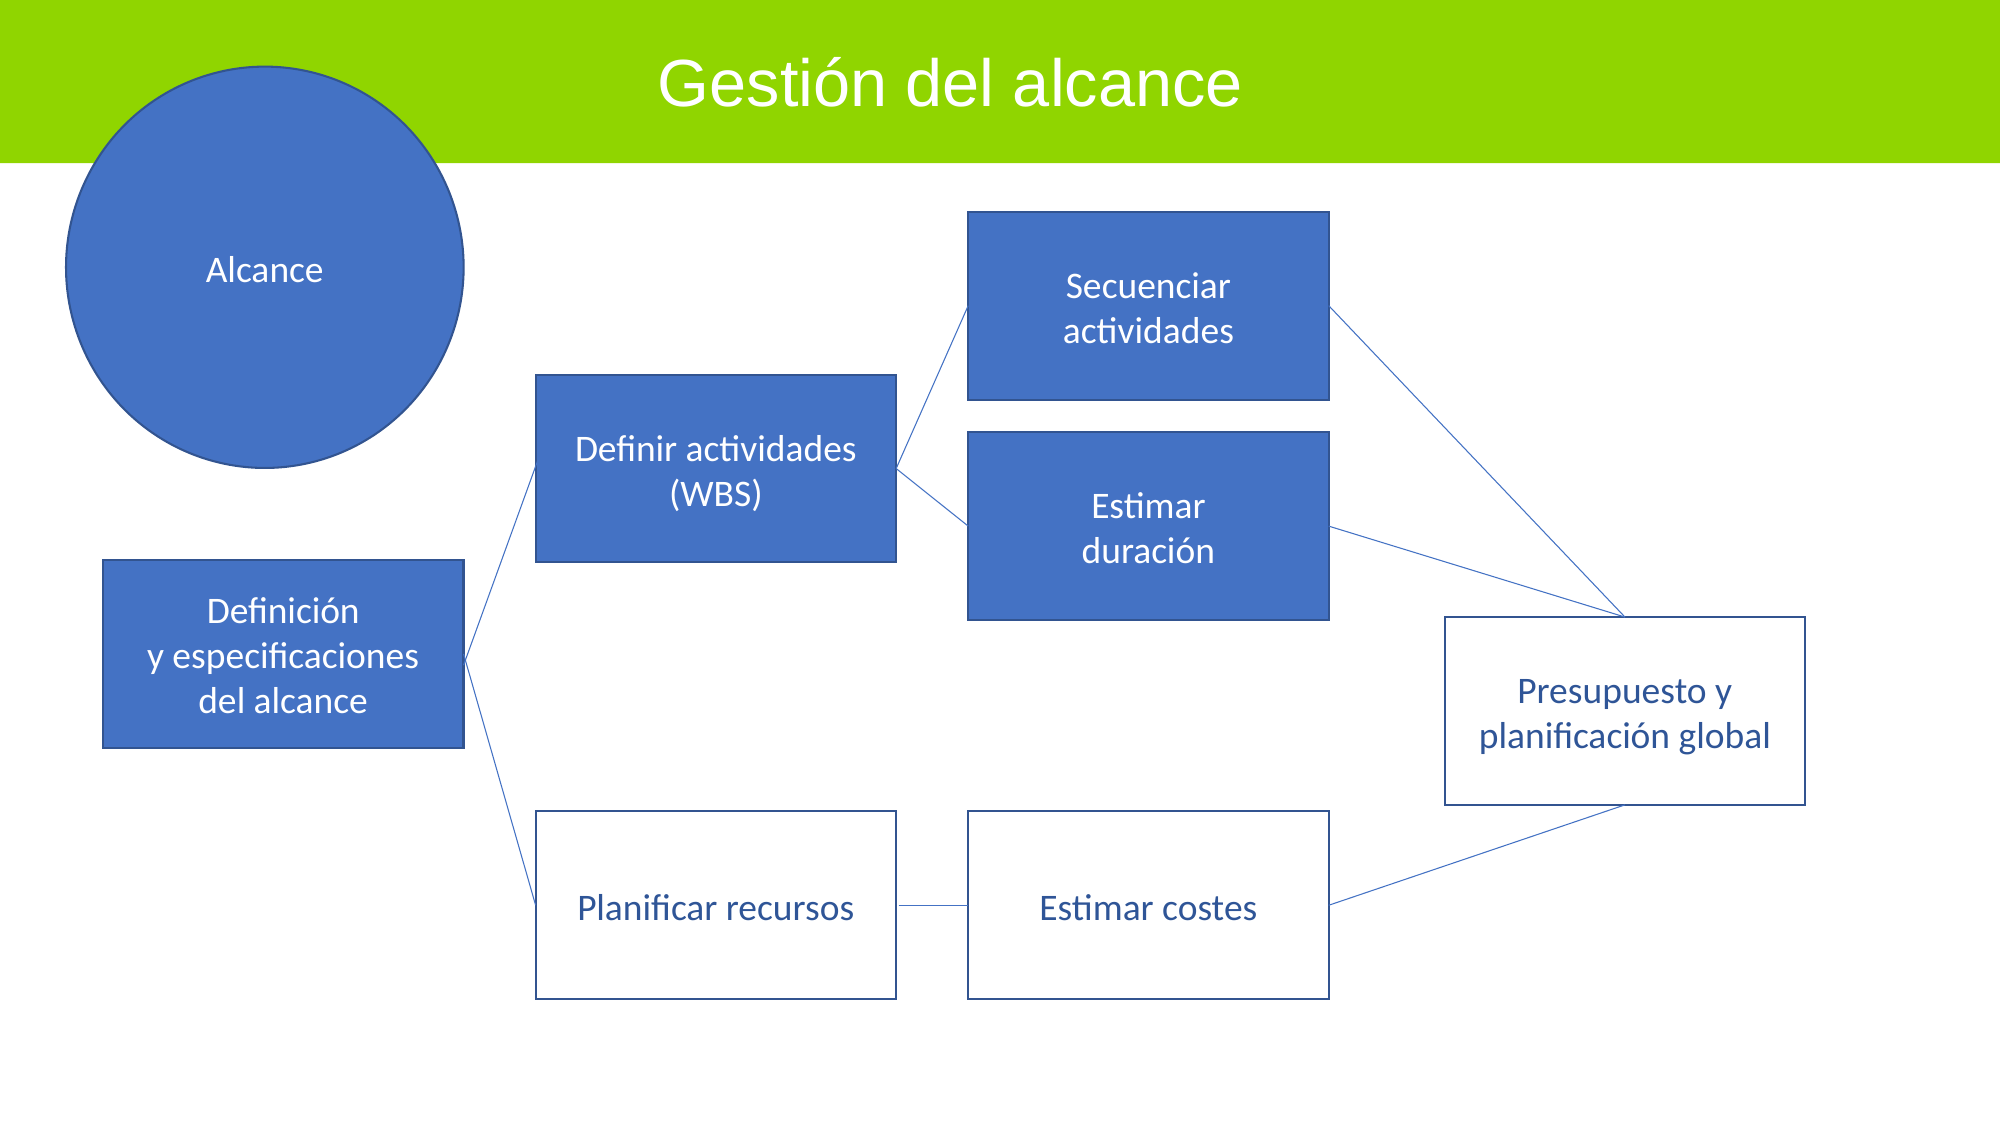

Gestión del alcance
Alcance
Secuenciar actividades
Definir actividades
(WBS)
Estimar
duración
Definición
y especificaciones
del alcance
Presupuesto y planificación global
Planificar recursos
Estimar costes